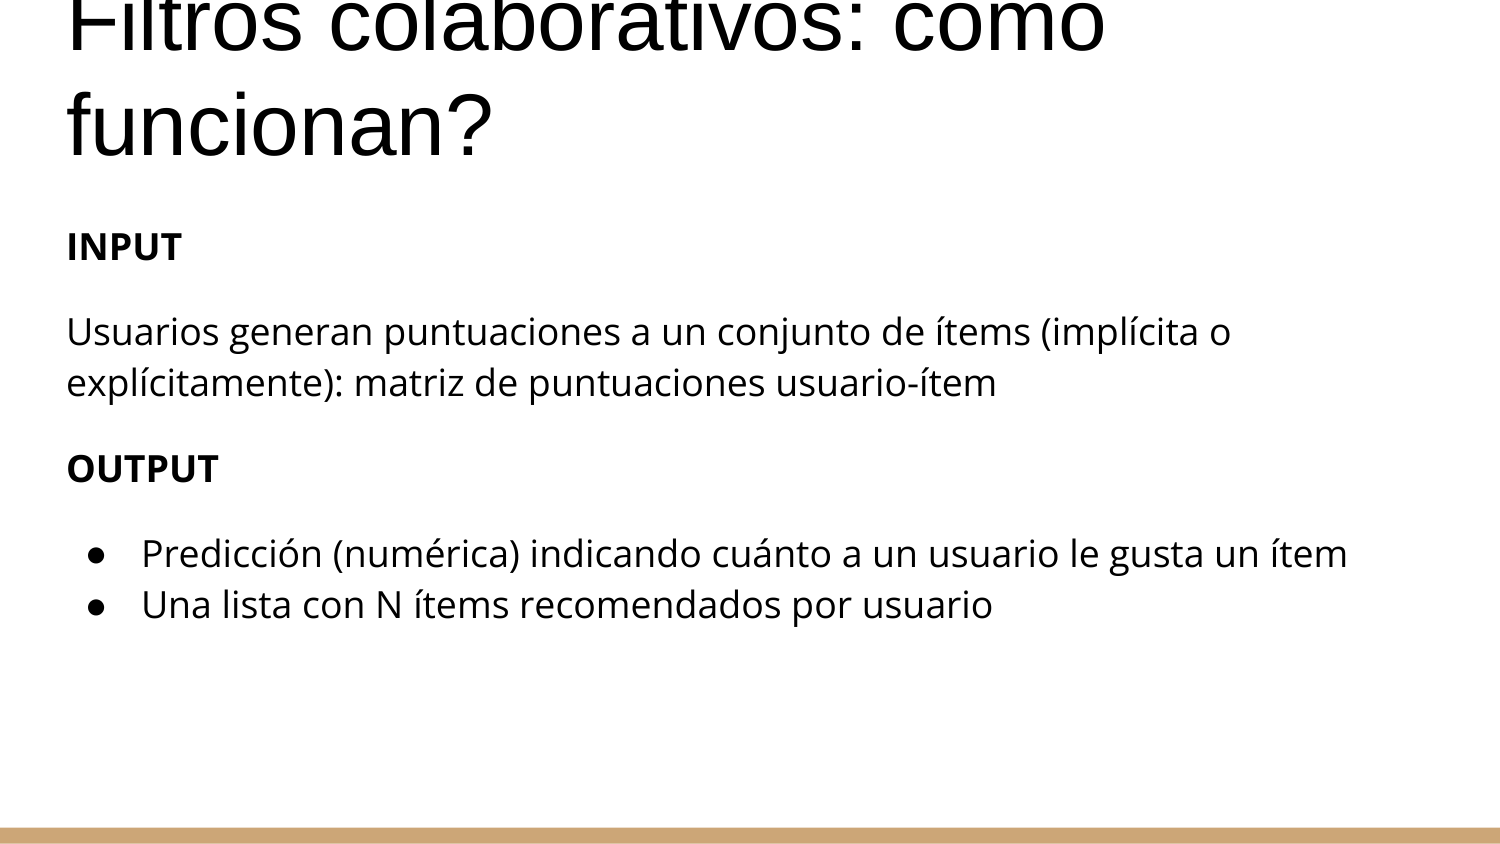

# Filtros colaborativos: cómo funcionan?
INPUT
Usuarios generan puntuaciones a un conjunto de ítems (implícita o explícitamente): matriz de puntuaciones usuario-ítem
OUTPUT
Predicción (numérica) indicando cuánto a un usuario le gusta un ítem
Una lista con N ítems recomendados por usuario